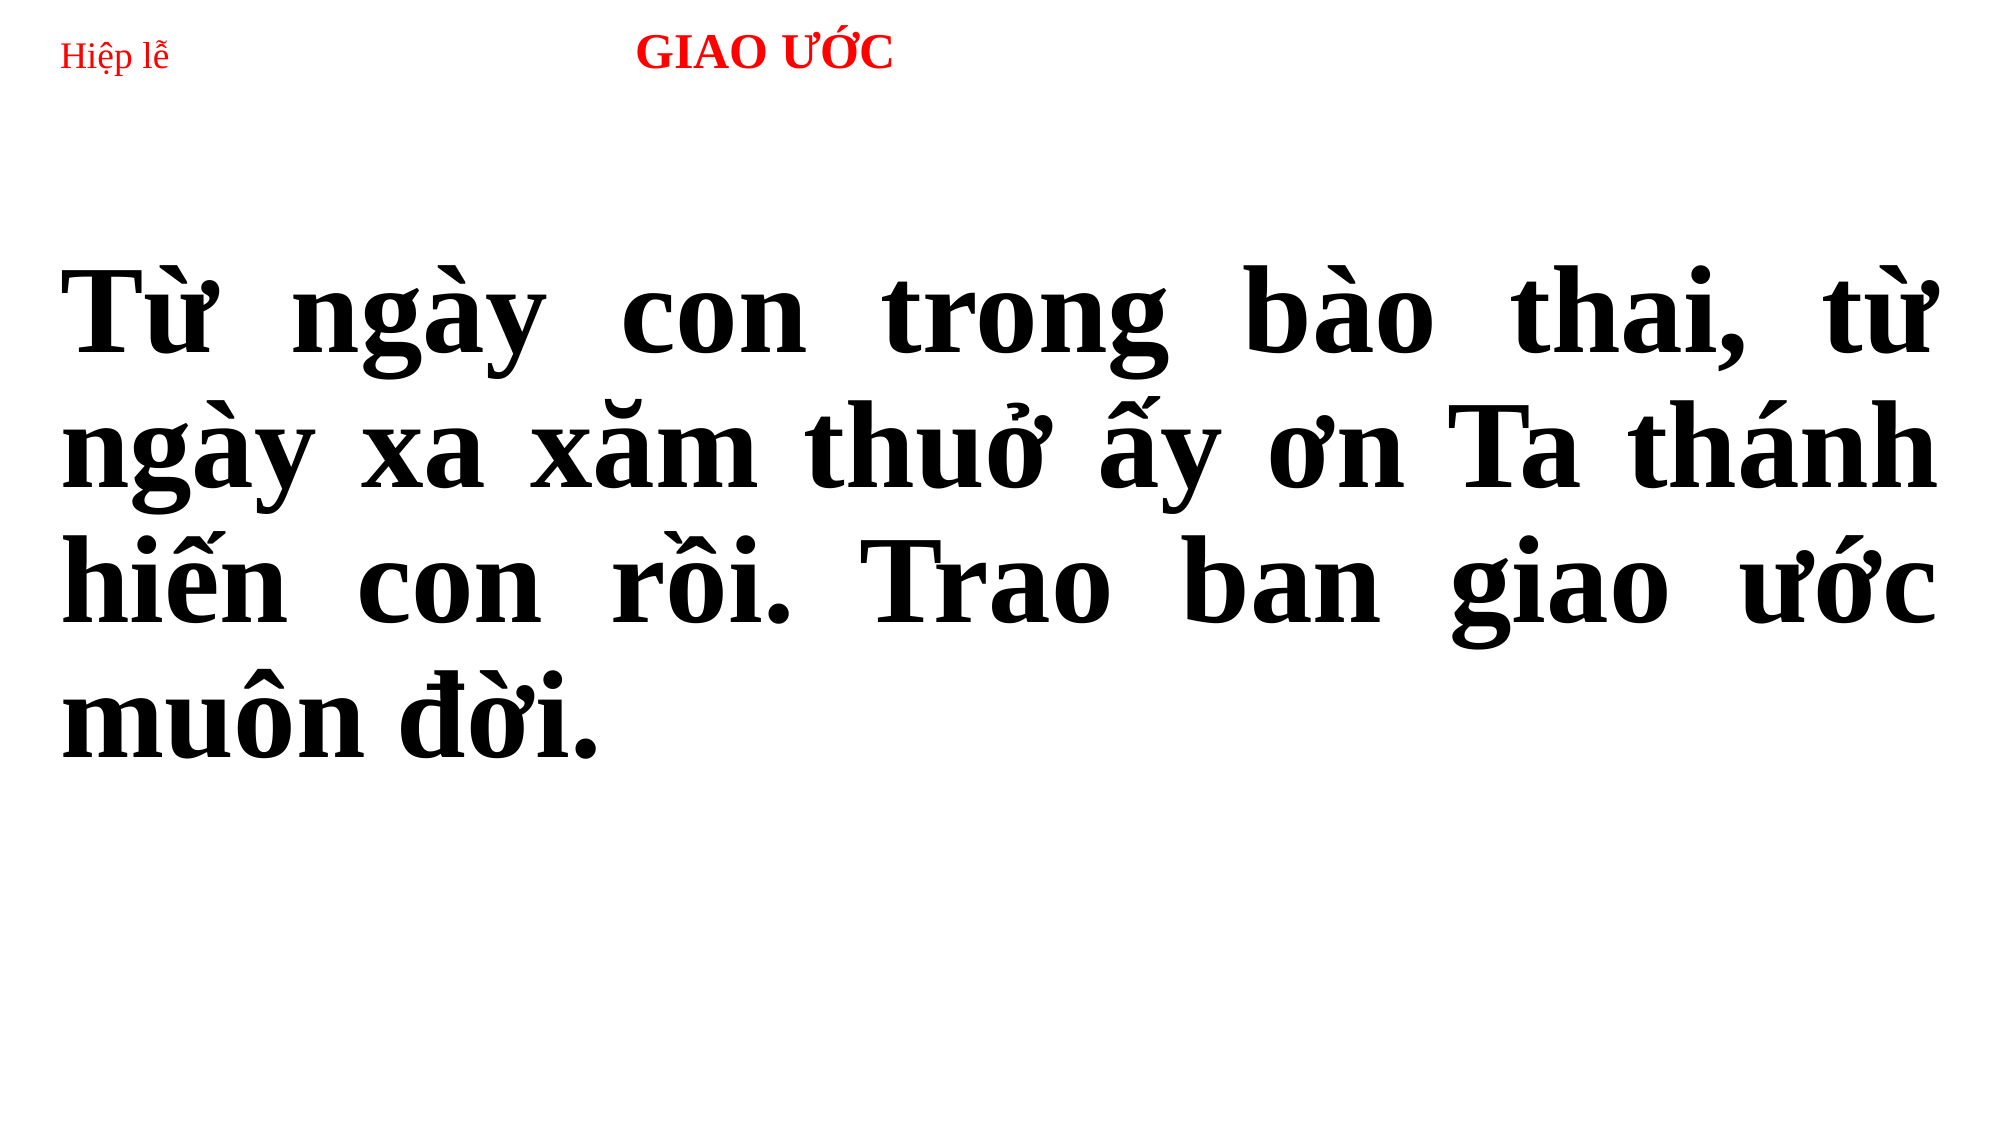

# Hiệp lễ                                                 GIAO ƯỚC
Từ ngày con trong bào thai, từ ngày xa xăm thuở ấy ơn Ta thánh hiến con rồi. Trao ban giao ước muôn đời.